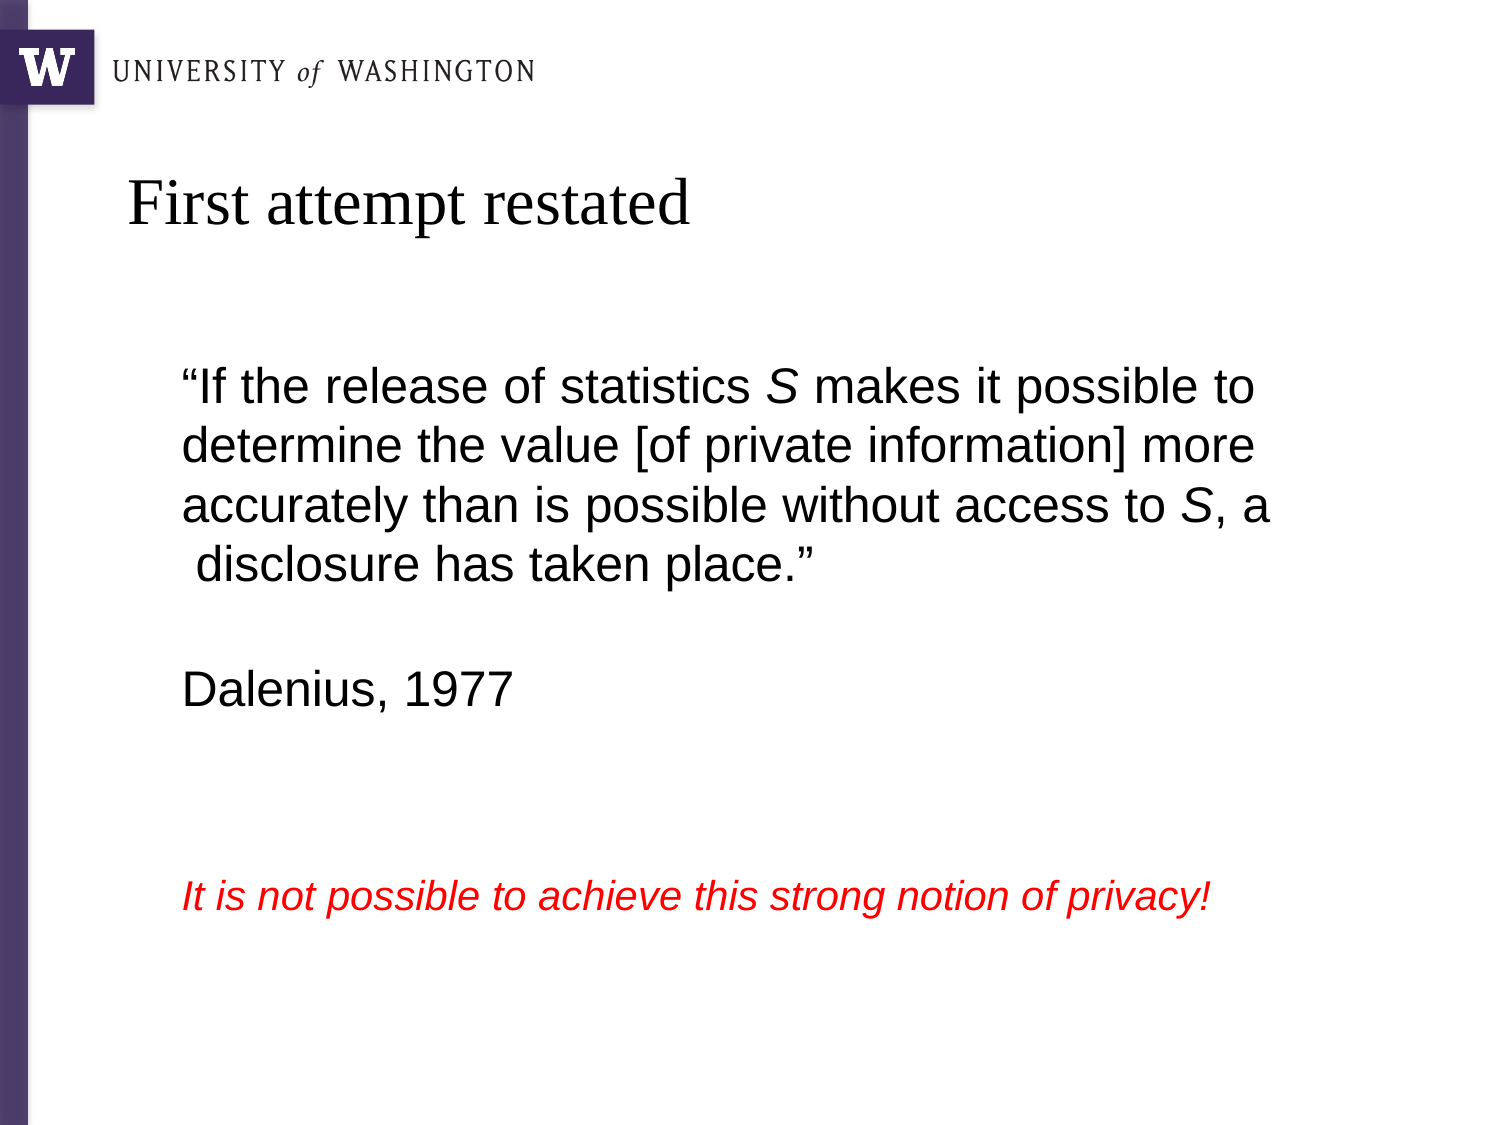

# First attempt restated
“If the release of statistics S makes it possible to  determine the value [of private information] more  accurately than is possible without access to S, a  disclosure has taken place.”

Dalenius, 1977
It is not possible to achieve this strong notion of privacy!